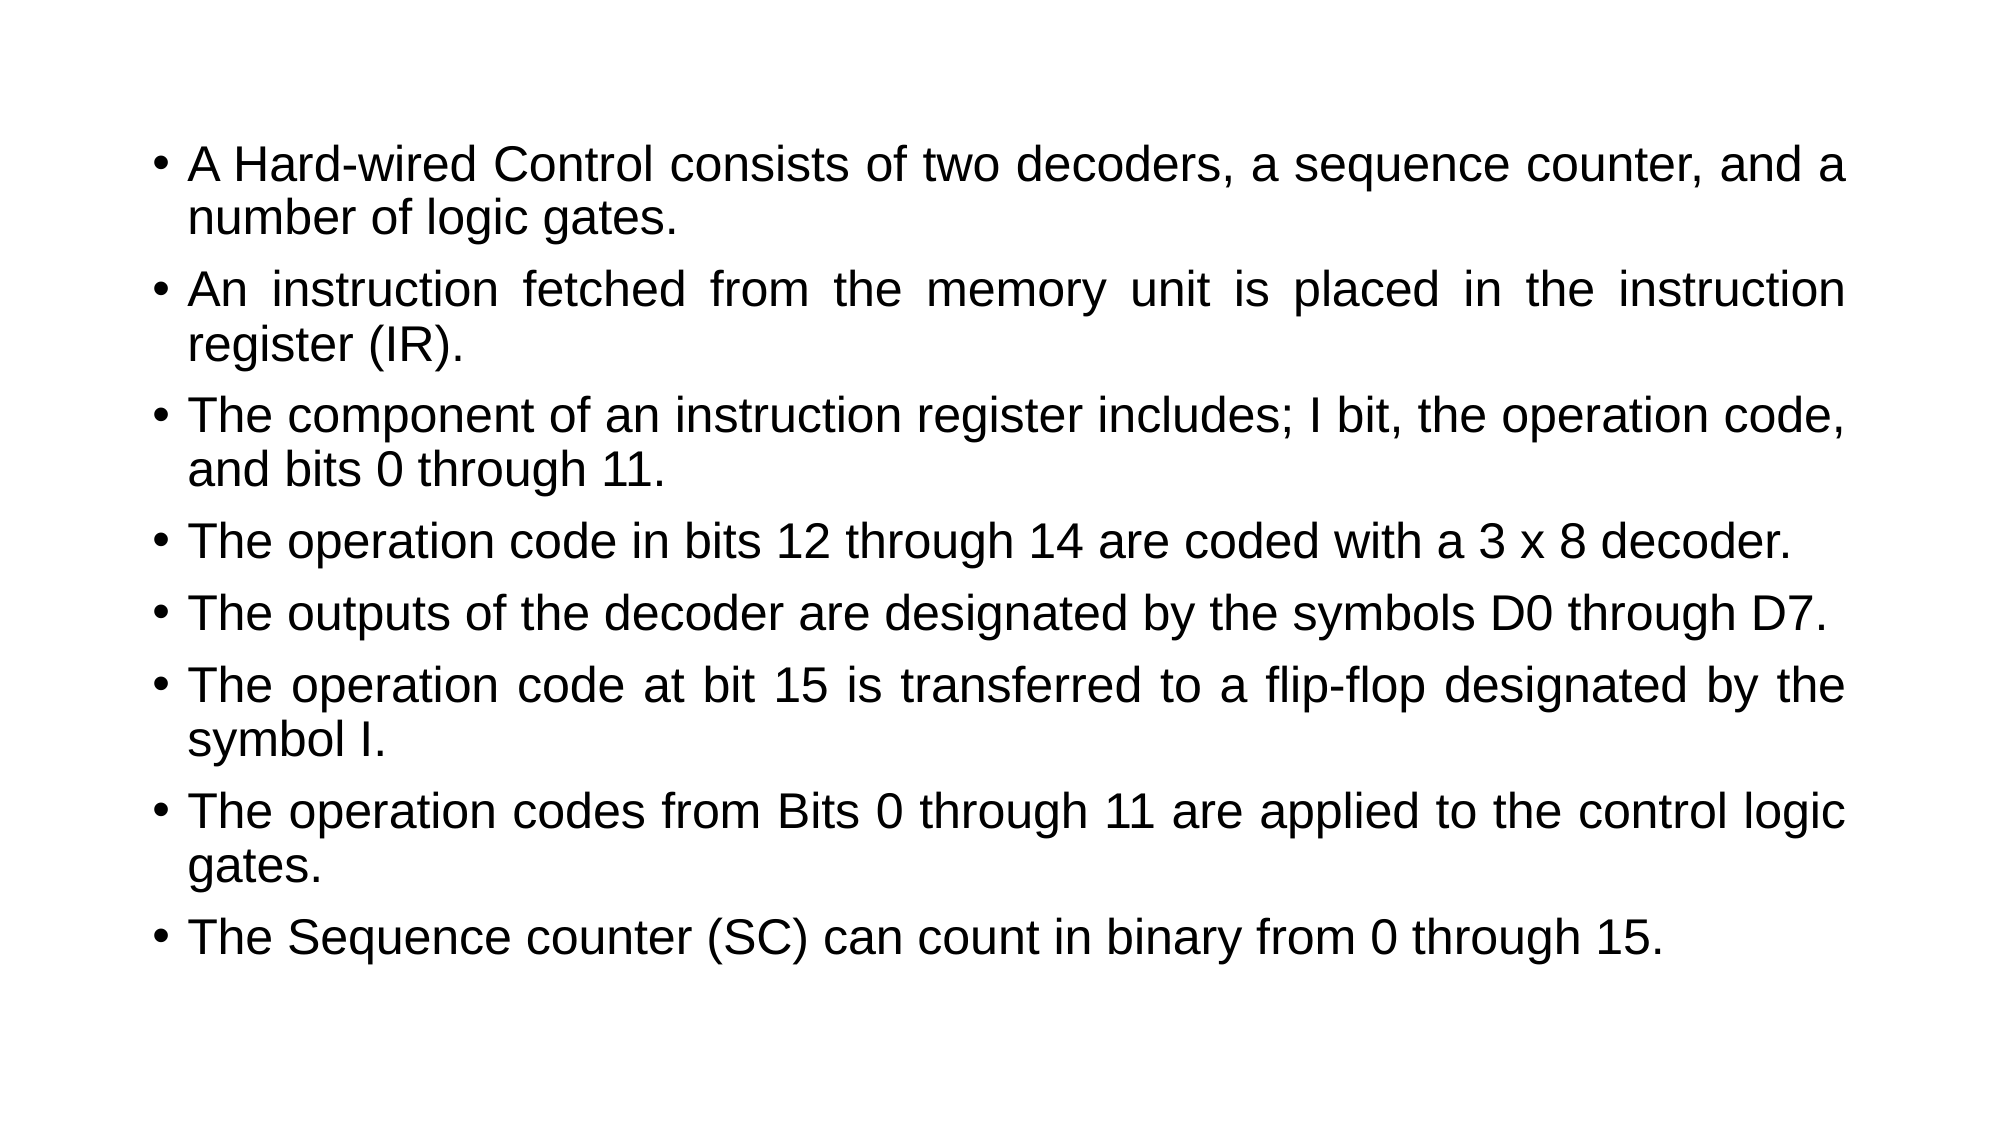

A Hard-wired Control consists of two decoders, a sequence counter, and a number of logic gates.
An instruction fetched from the memory unit is placed in the instruction register (IR).
The component of an instruction register includes; I bit, the operation code, and bits 0 through 11.
The operation code in bits 12 through 14 are coded with a 3 x 8 decoder.
The outputs of the decoder are designated by the symbols D0 through D7.
The operation code at bit 15 is transferred to a flip-flop designated by the symbol I.
The operation codes from Bits 0 through 11 are applied to the control logic gates.
The Sequence counter (SC) can count in binary from 0 through 15.